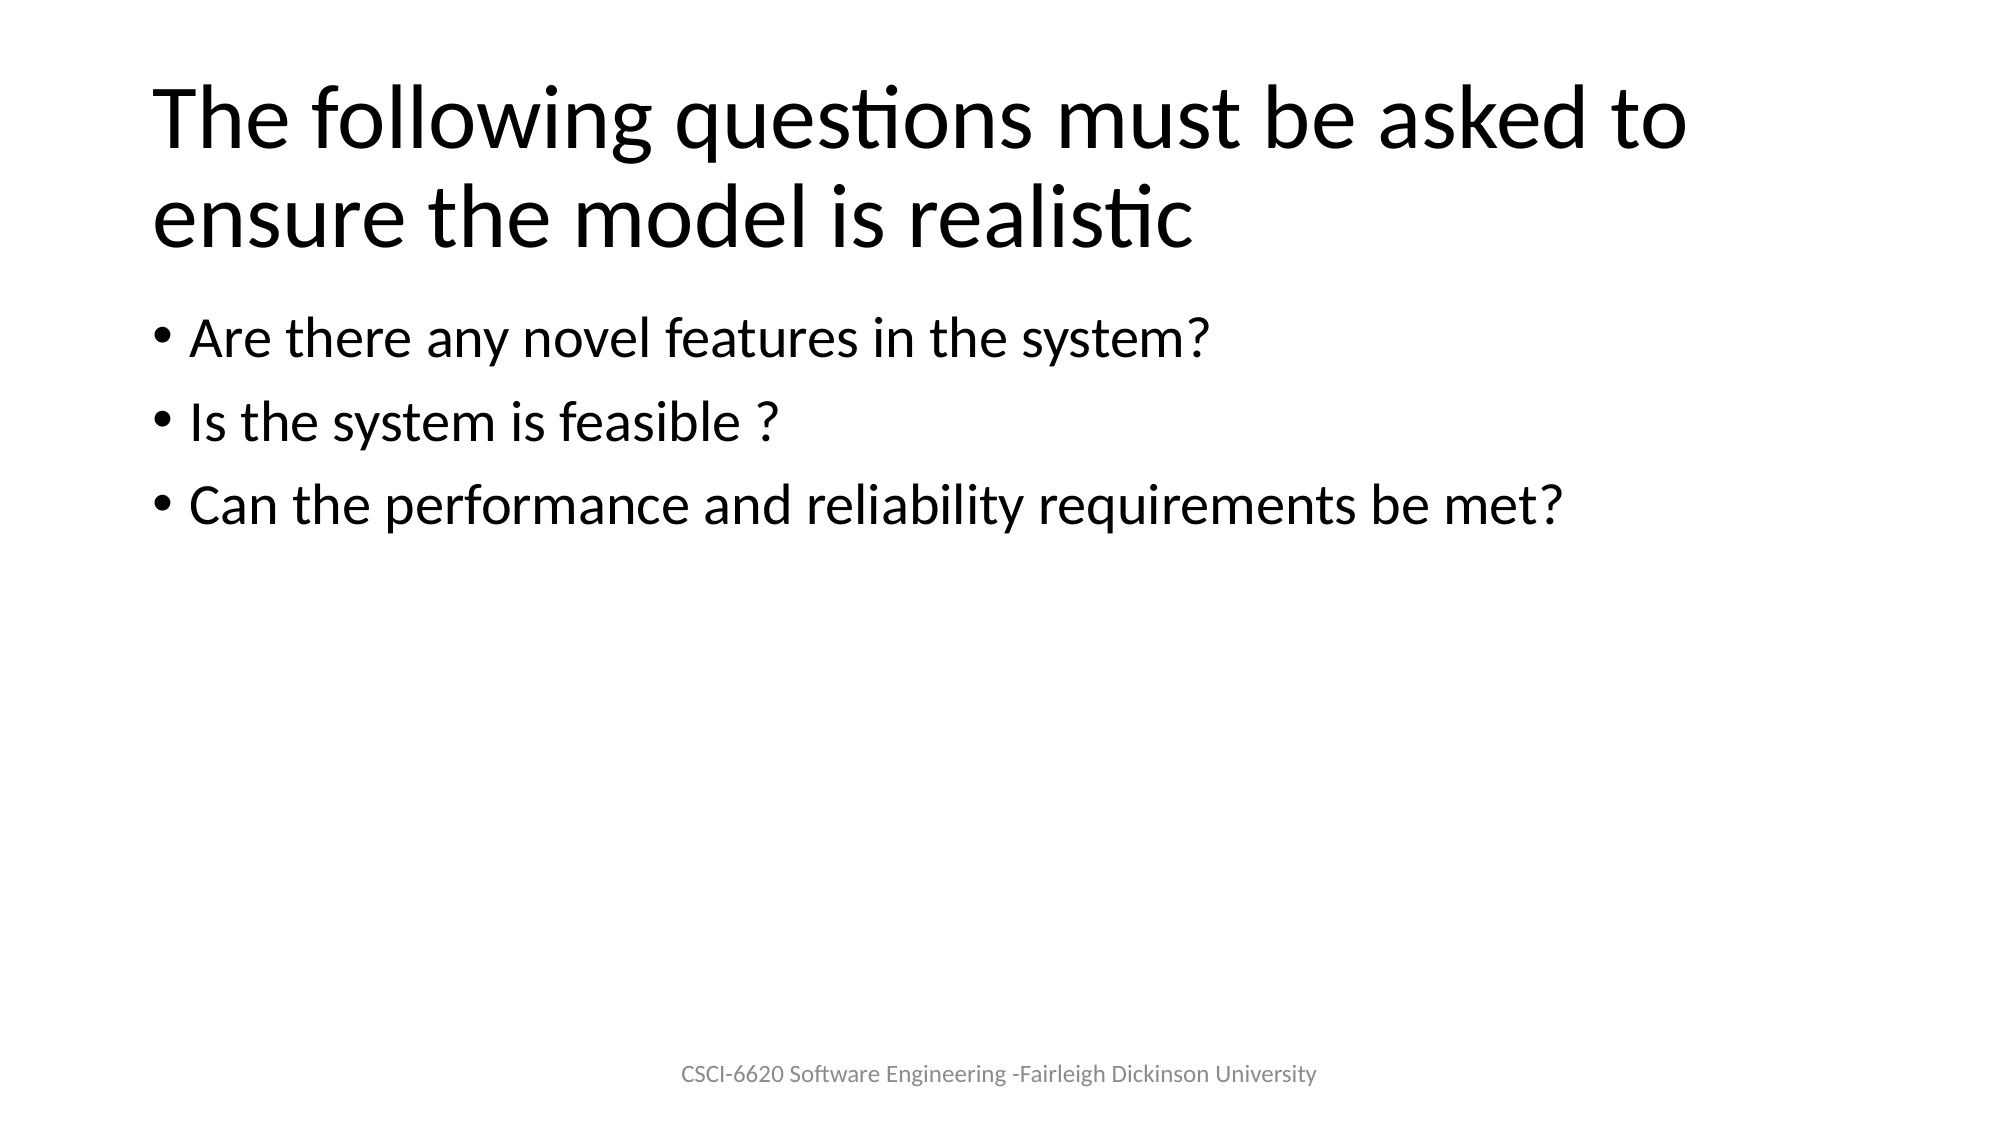

# The following questions must be asked to ensure the model is realistic
Are there any novel features in the system?
Is the system is feasible ?
Can the performance and reliability requirements be met?

CSCI-6620 Software Engineering -Fairleigh Dickinson University